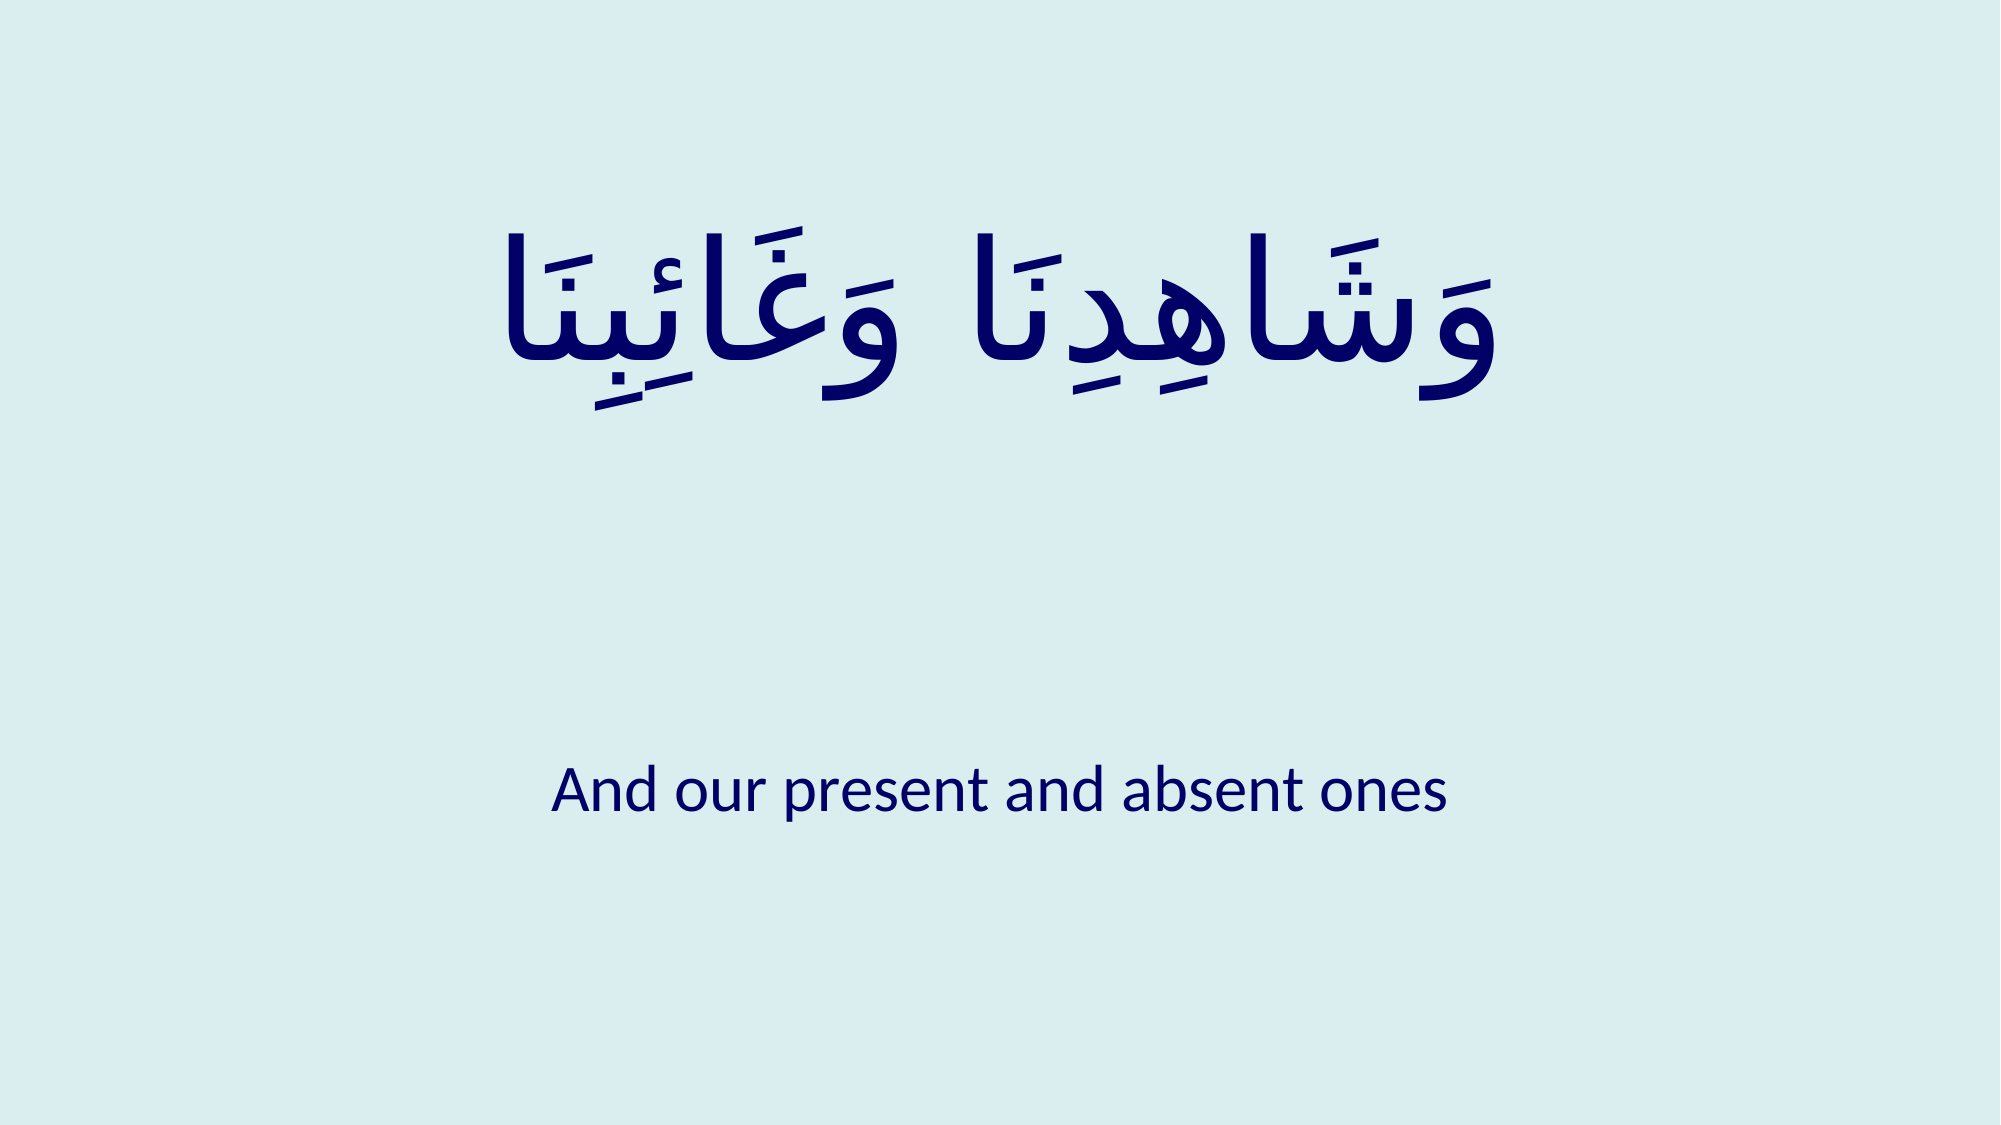

# وَشَاهِدِنَا وَغَائِبِنَا
And our present and absent ones